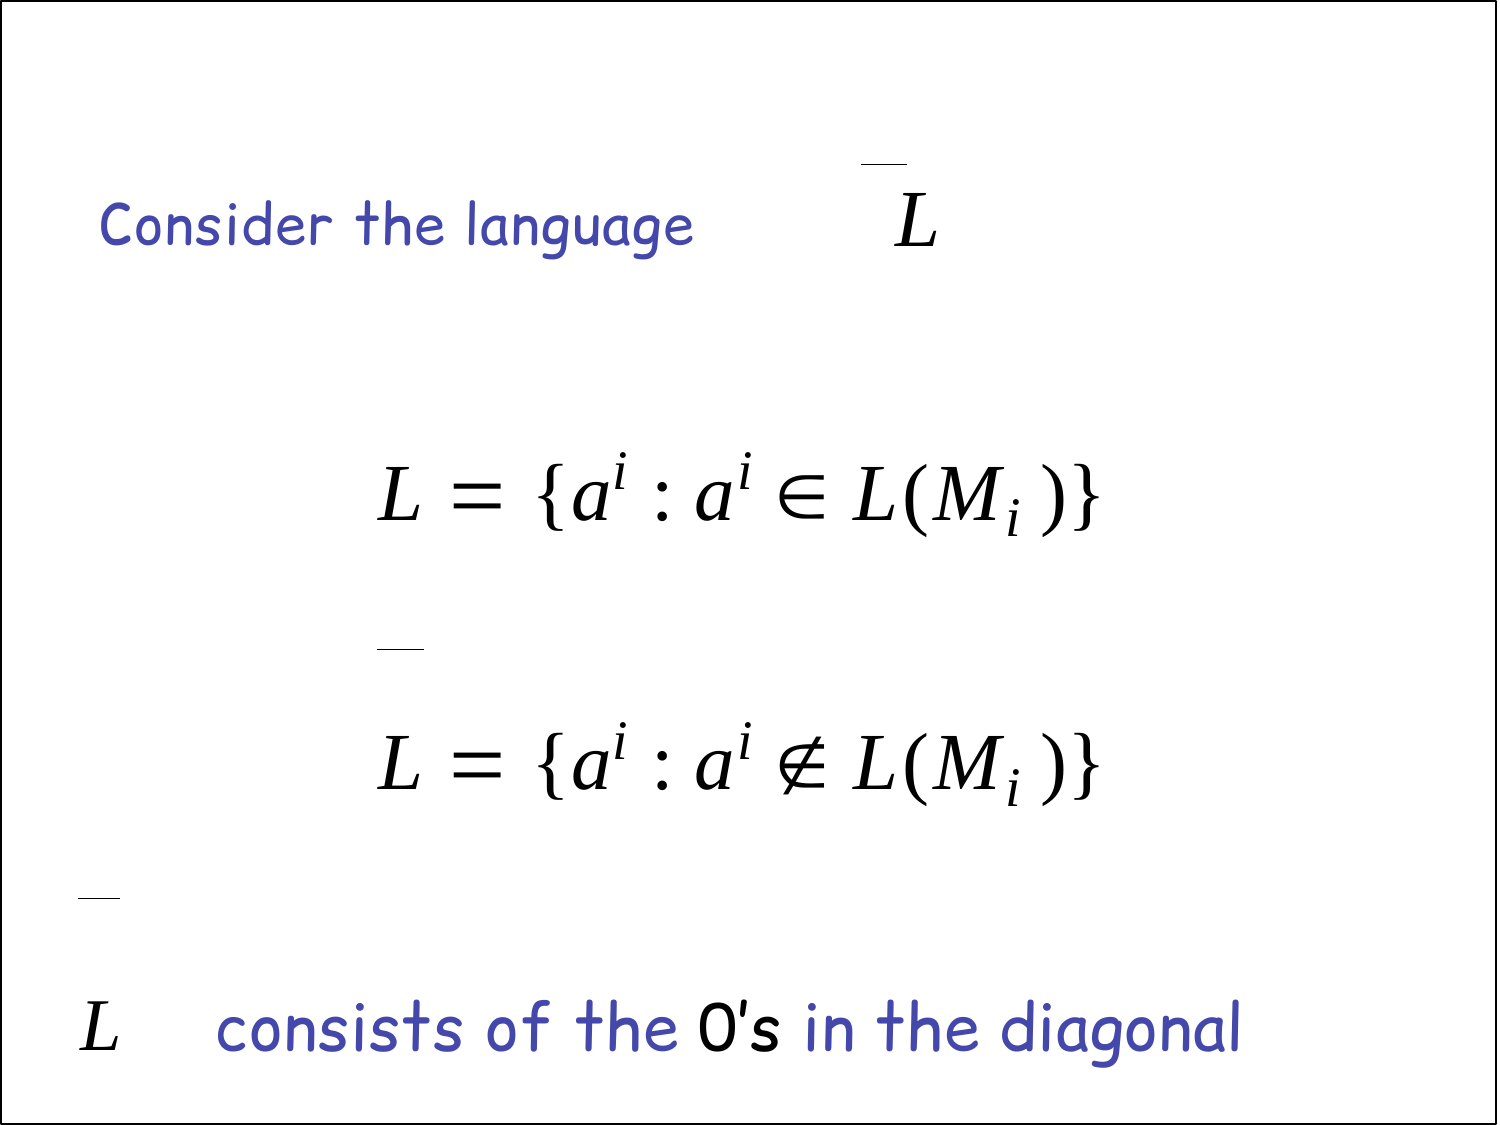

Consider the language	L

L = {ai : ai ∈ L(Mi )}

L = {ai : ai ∉ L(Mi )}

L	consists of the 0’s in the diagonal